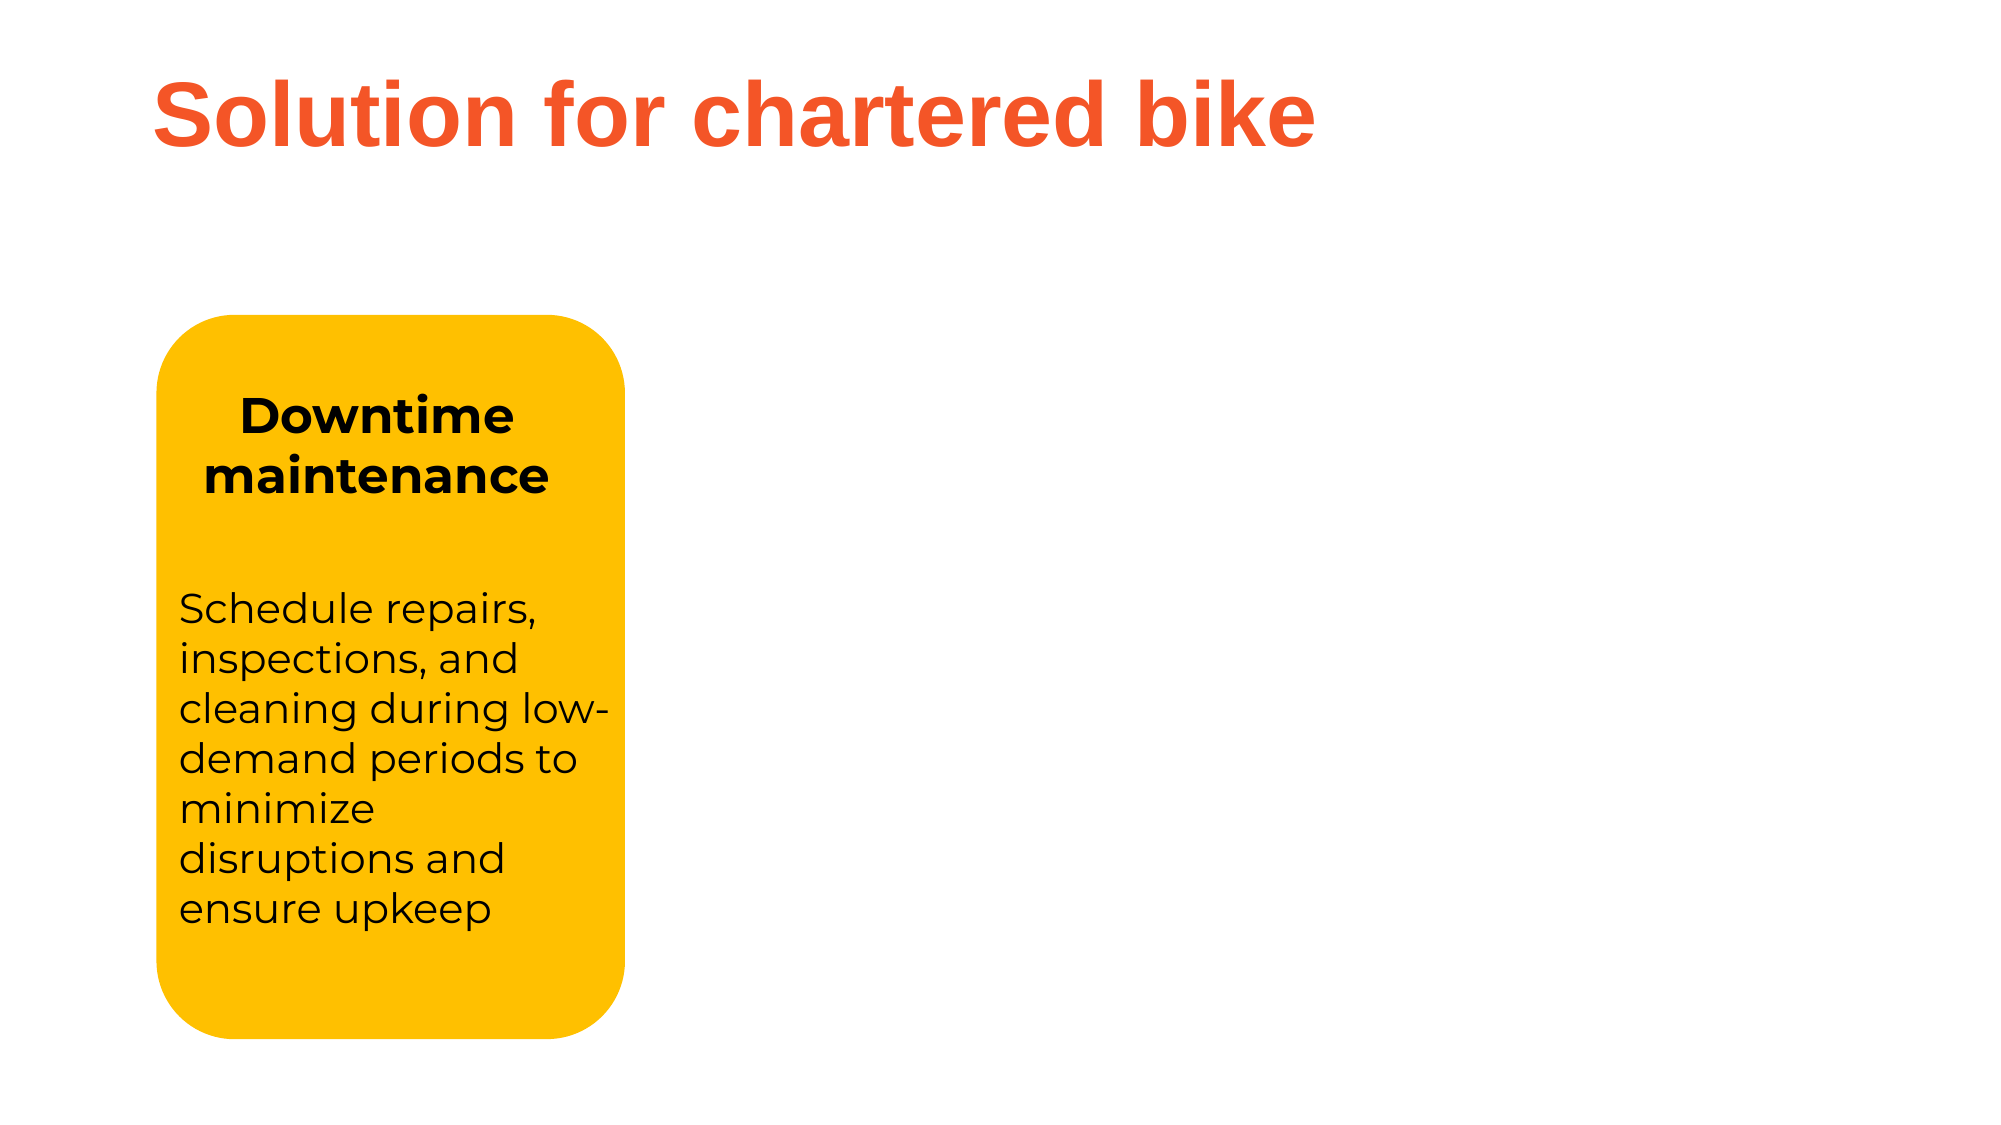

Solution for chartered bike

Downtime maintenance
Value-added Services
Customer-centred Services
Schedule repairs, inspections, and cleaning during low-demand periods to minimize disruptions and ensure upkeep
These are extra services such as online auctions and online training and education
Includes order tacking, product configuration and customization as well as security/trust